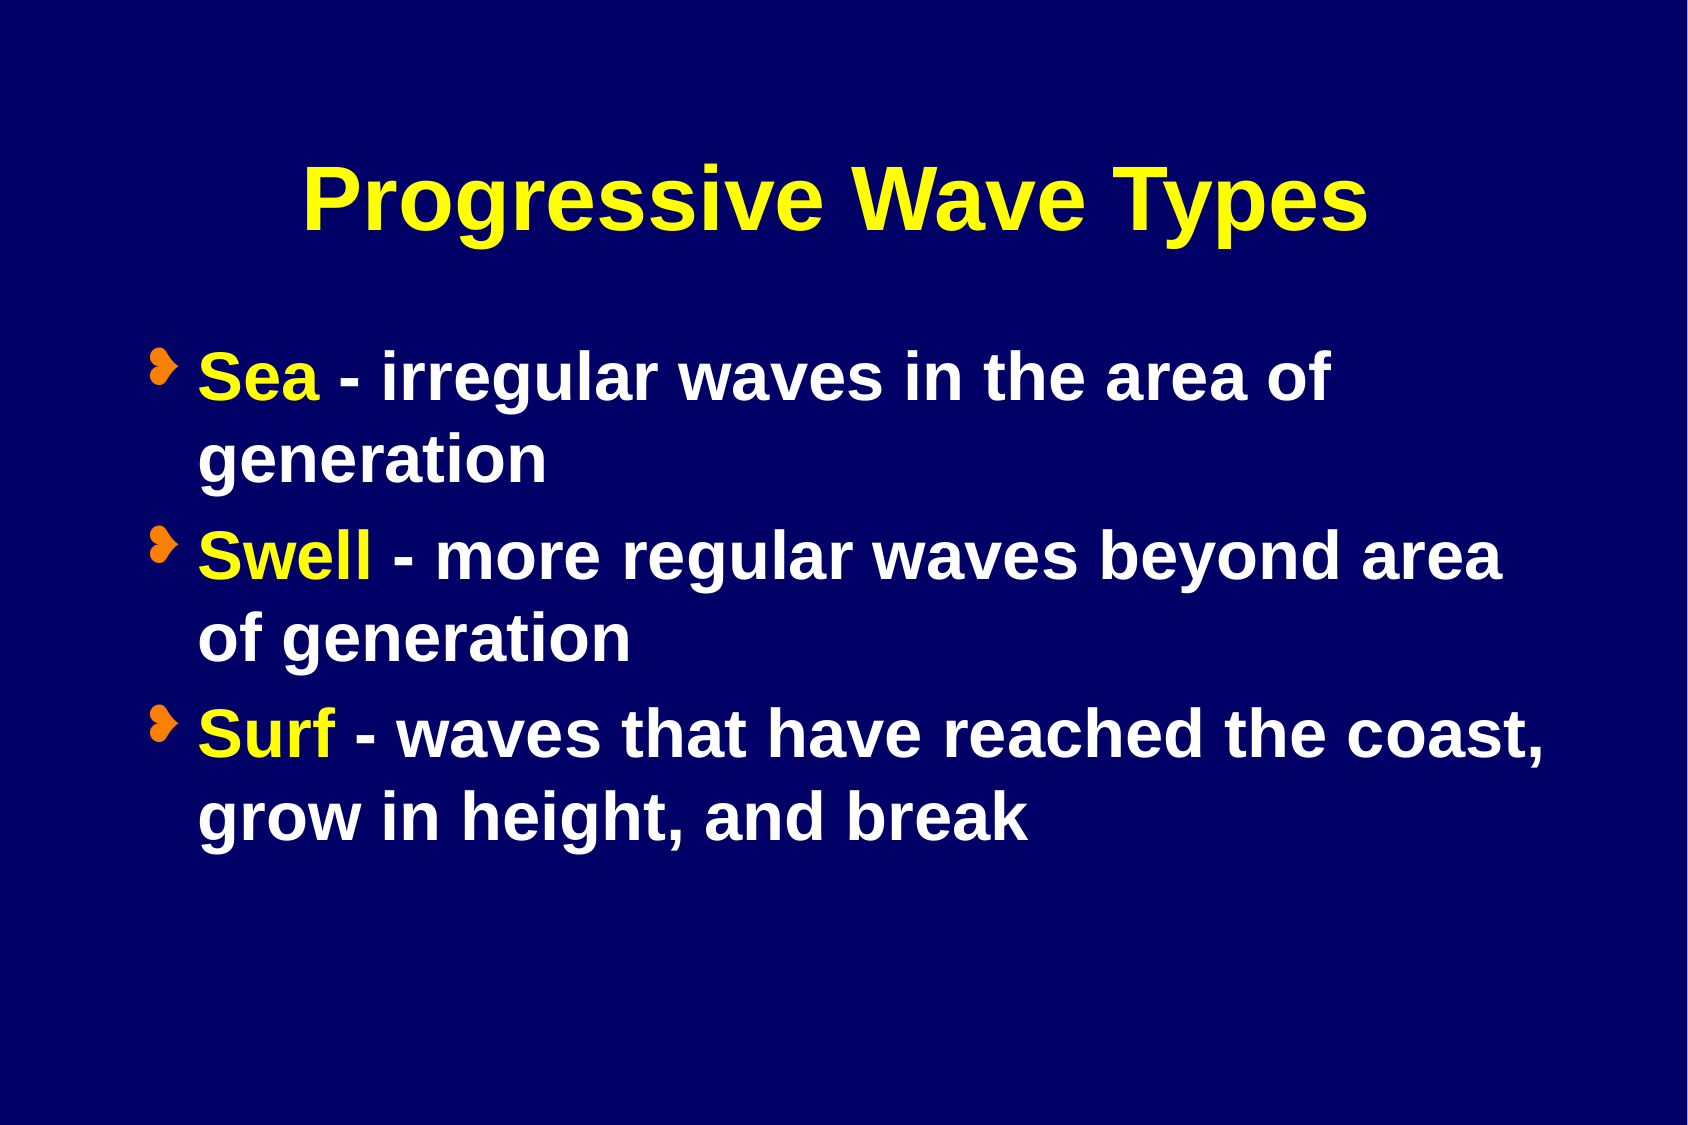

# Progressive Wave Types
Sea - irregular waves in the area of generation
Swell - more regular waves beyond area of generation
Surf - waves that have reached the coast, grow in height, and break